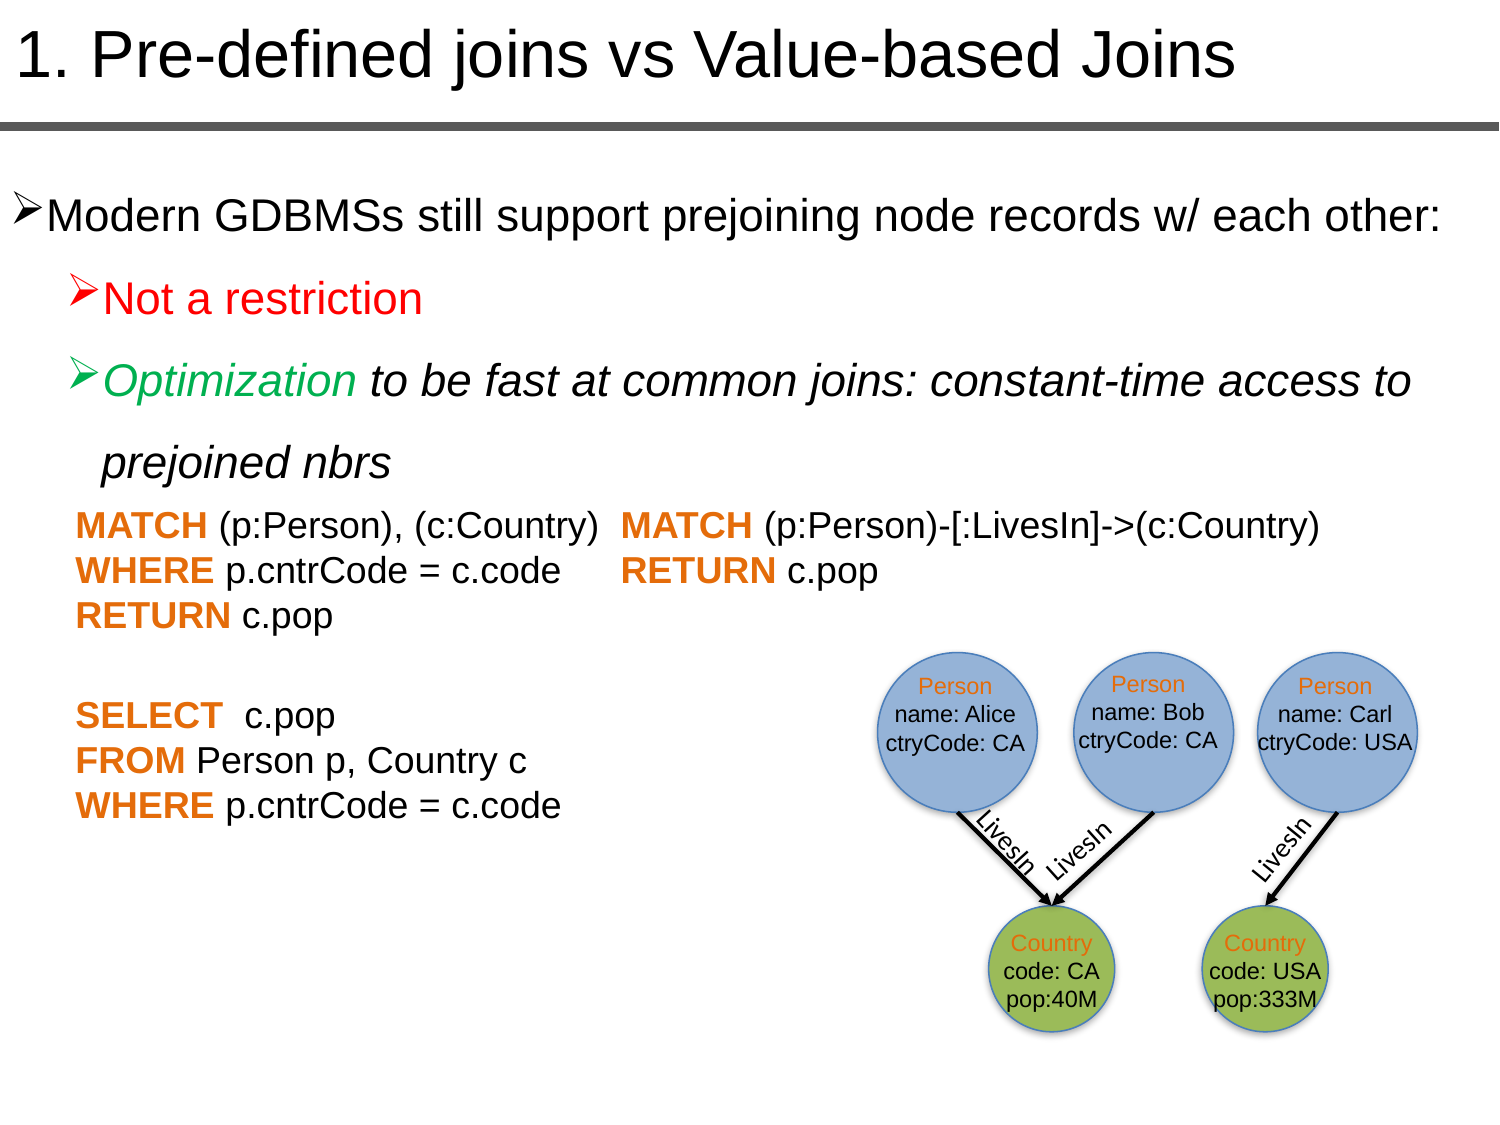

Pre-defined joins vs Value-based Joins
Modern GDBMSs still support prejoining node records w/ each other:
Not a restriction
Optimization to be fast at common joins: constant-time access to prejoined nbrs
MATCH (p:Person), (c:Country)
WHERE p.cntrCode = c.code
RETURN c.pop
MATCH (p:Person)-[:LivesIn]->(c:Country)
RETURN c.pop

Person
name: Alice
ctryCode: CA

Person
name: Bob
ctryCode: CA

Person
name: Carl
ctryCode: USA
SELECT  c.pop
FROM Person p, Country c
WHERE p.cntrCode = c.code
LivesIn
LivesIn
LivesIn

Country
code: CA
pop:40M

Country
code: USA
pop:333M